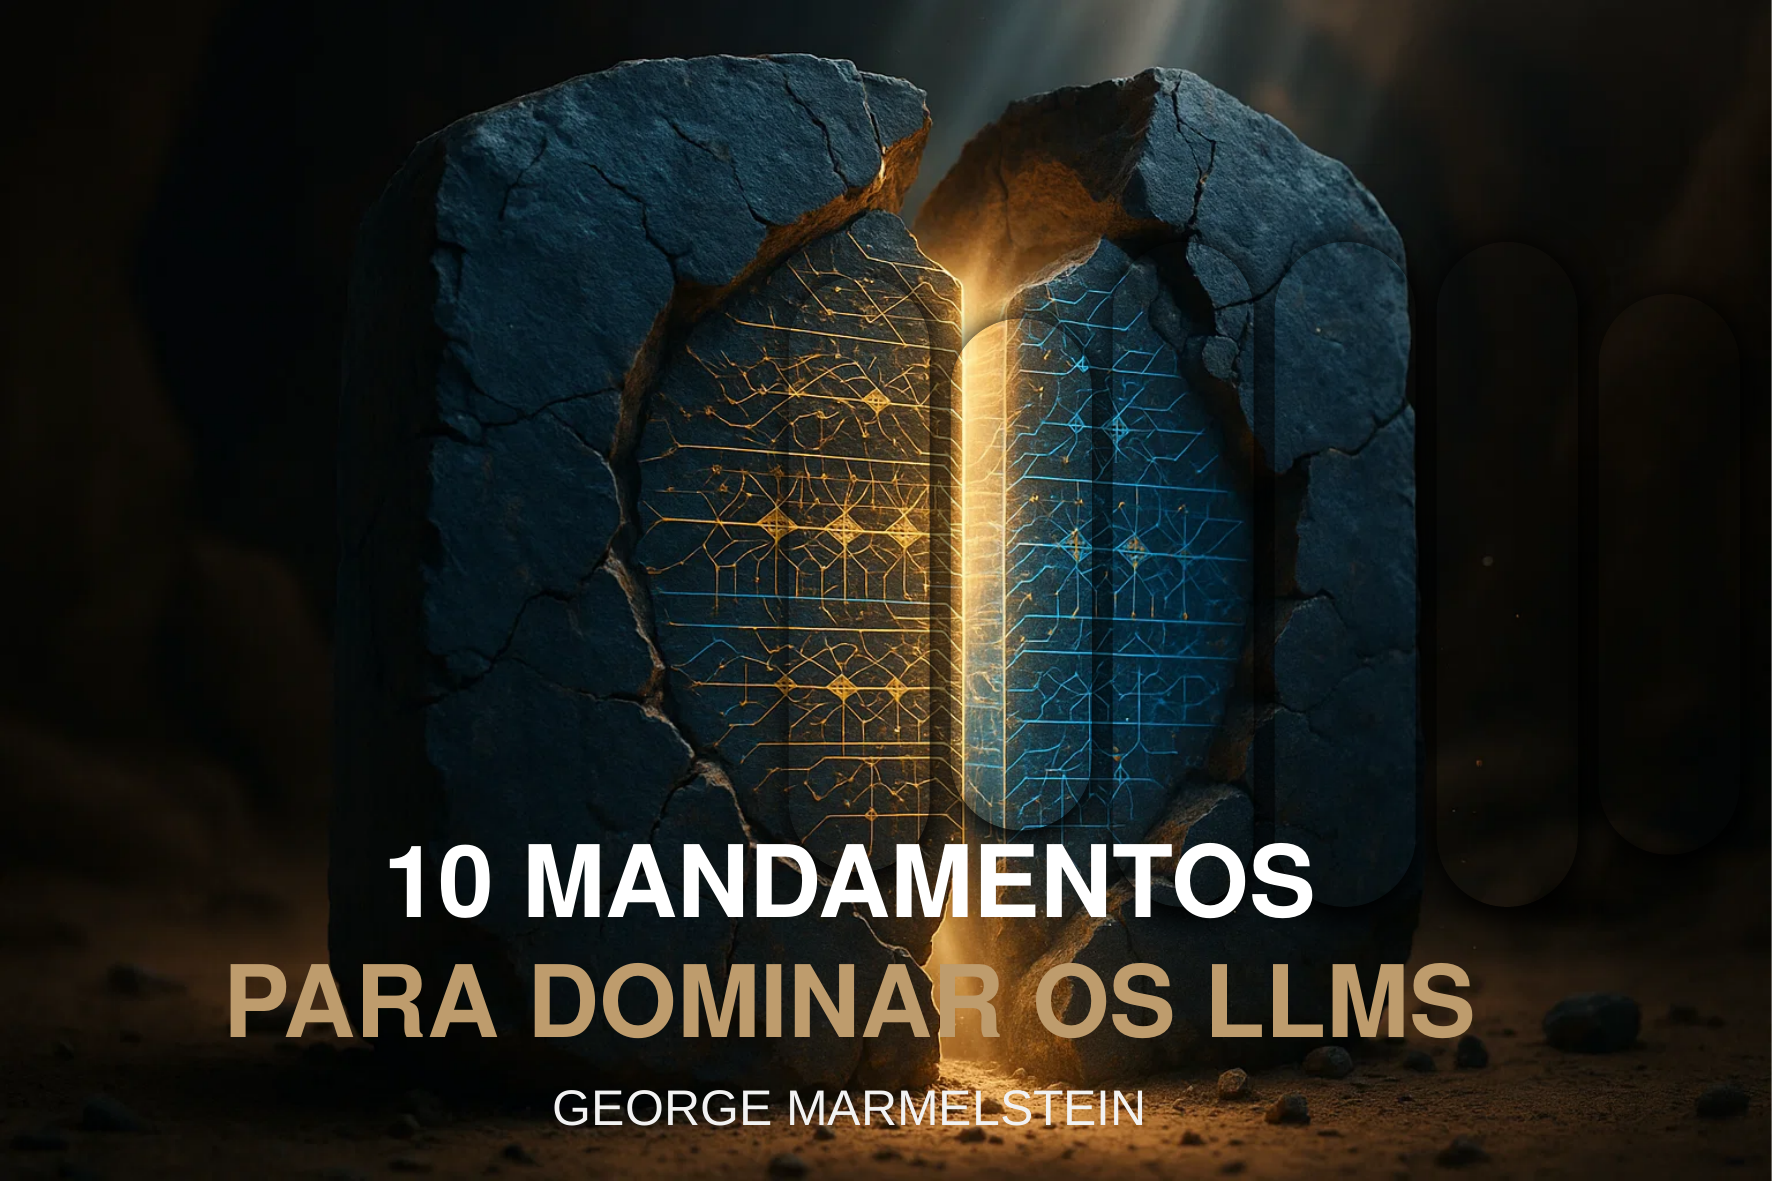

10 MANDAMENTOS
PARA DOMINAR OS LLMS
GEORGE MARMELSTEIN